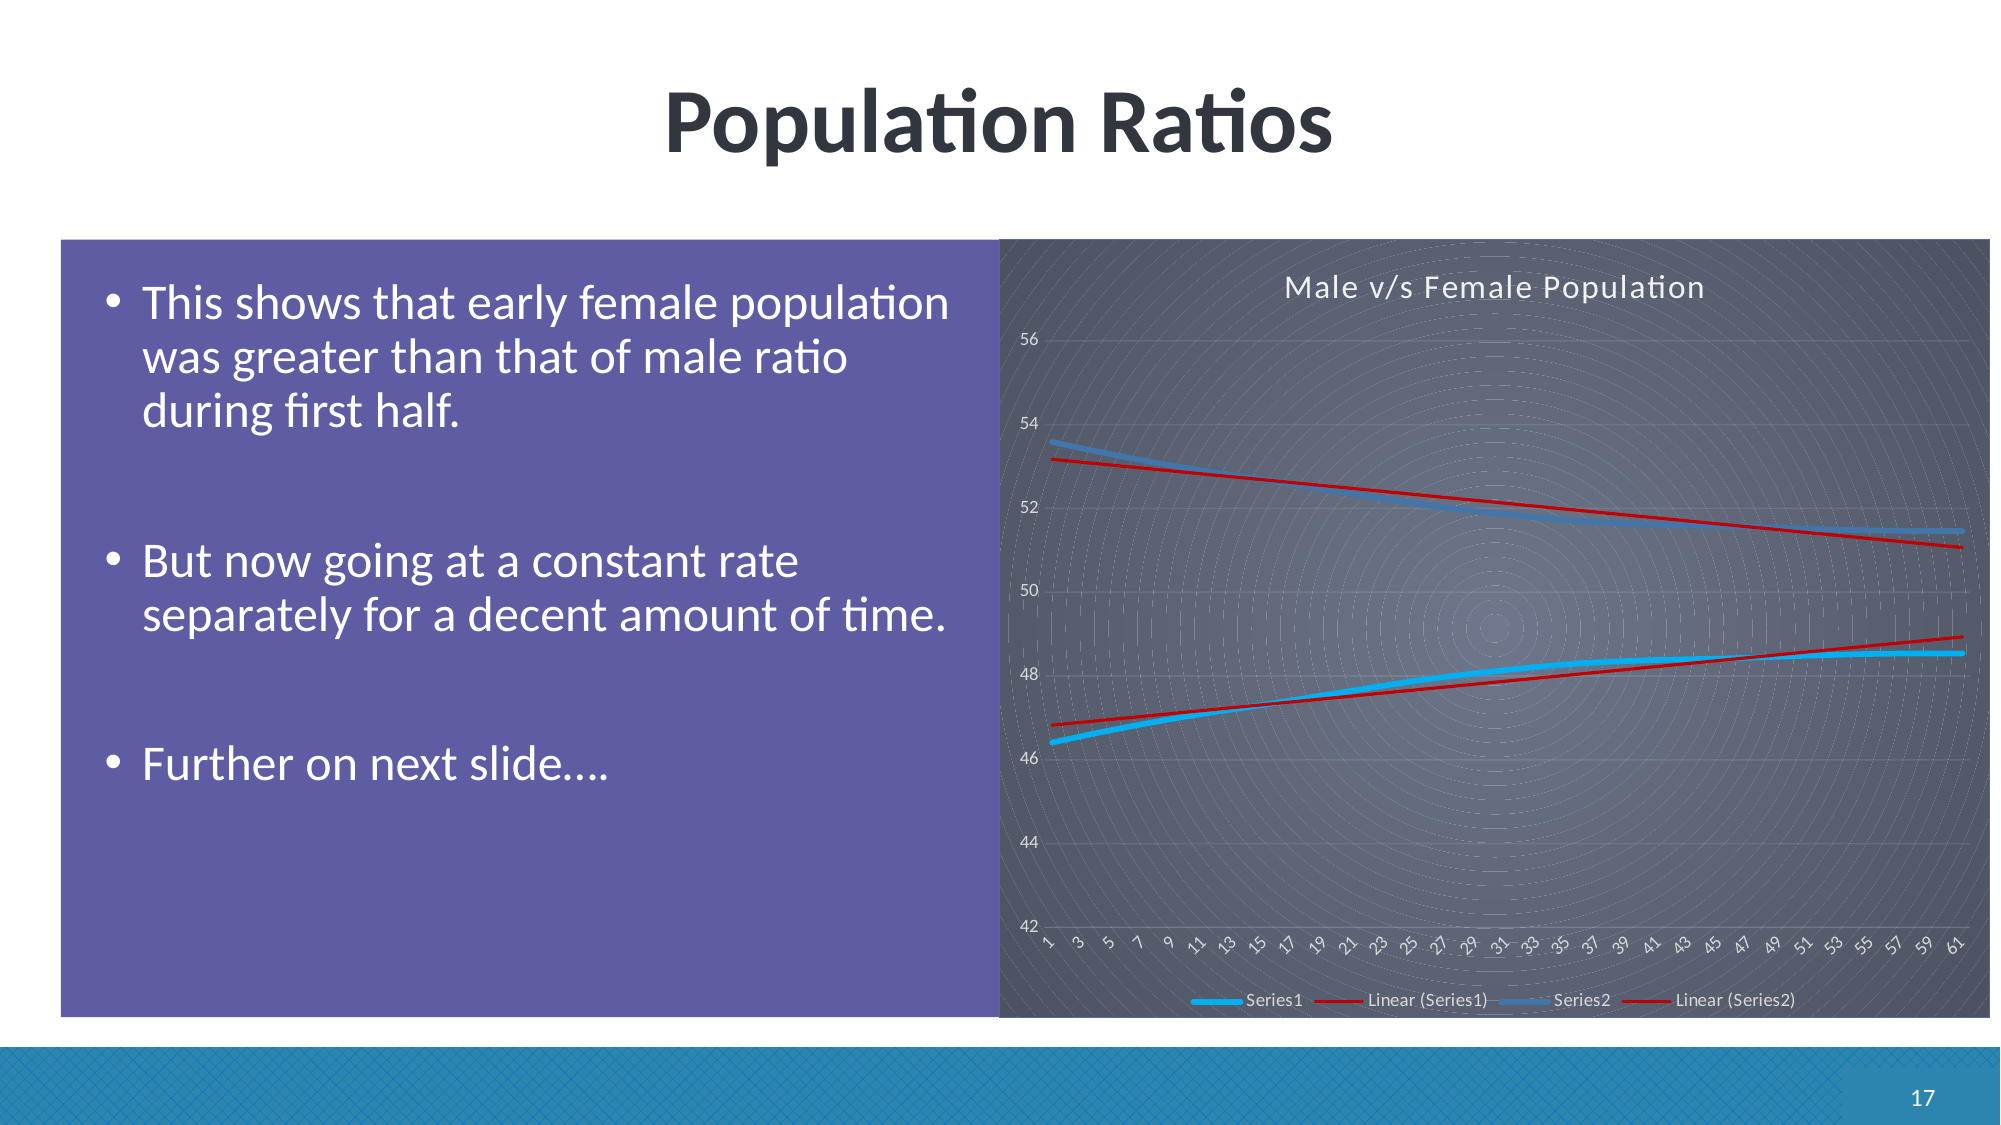

# Population Ratios

### Chart: Male v/s Female Population

| Category |  |  |  |  |  |  |  |  |  |  |  |  |  |  |  |  |  |  |  |  |  |  |  |  |  |  |  |  |  |  |  |  |  |  |  |  |  |  |  |  |  |  |  |  |  |  |  |  |  |  |  |  |  |  |  |  |  |  |
|---|---|---|---|---|---|---|---|---|---|---|---|---|---|---|---|---|---|---|---|---|---|---|---|---|---|---|---|---|---|---|---|---|---|---|---|---|---|---|---|---|---|---|---|---|---|---|---|---|---|---|---|---|---|---|---|---|---|---|
This shows that early female population was greater than that of male ratio during first half.

But now going at a constant rate separately for a decent amount of time.

Further on next slide….
17